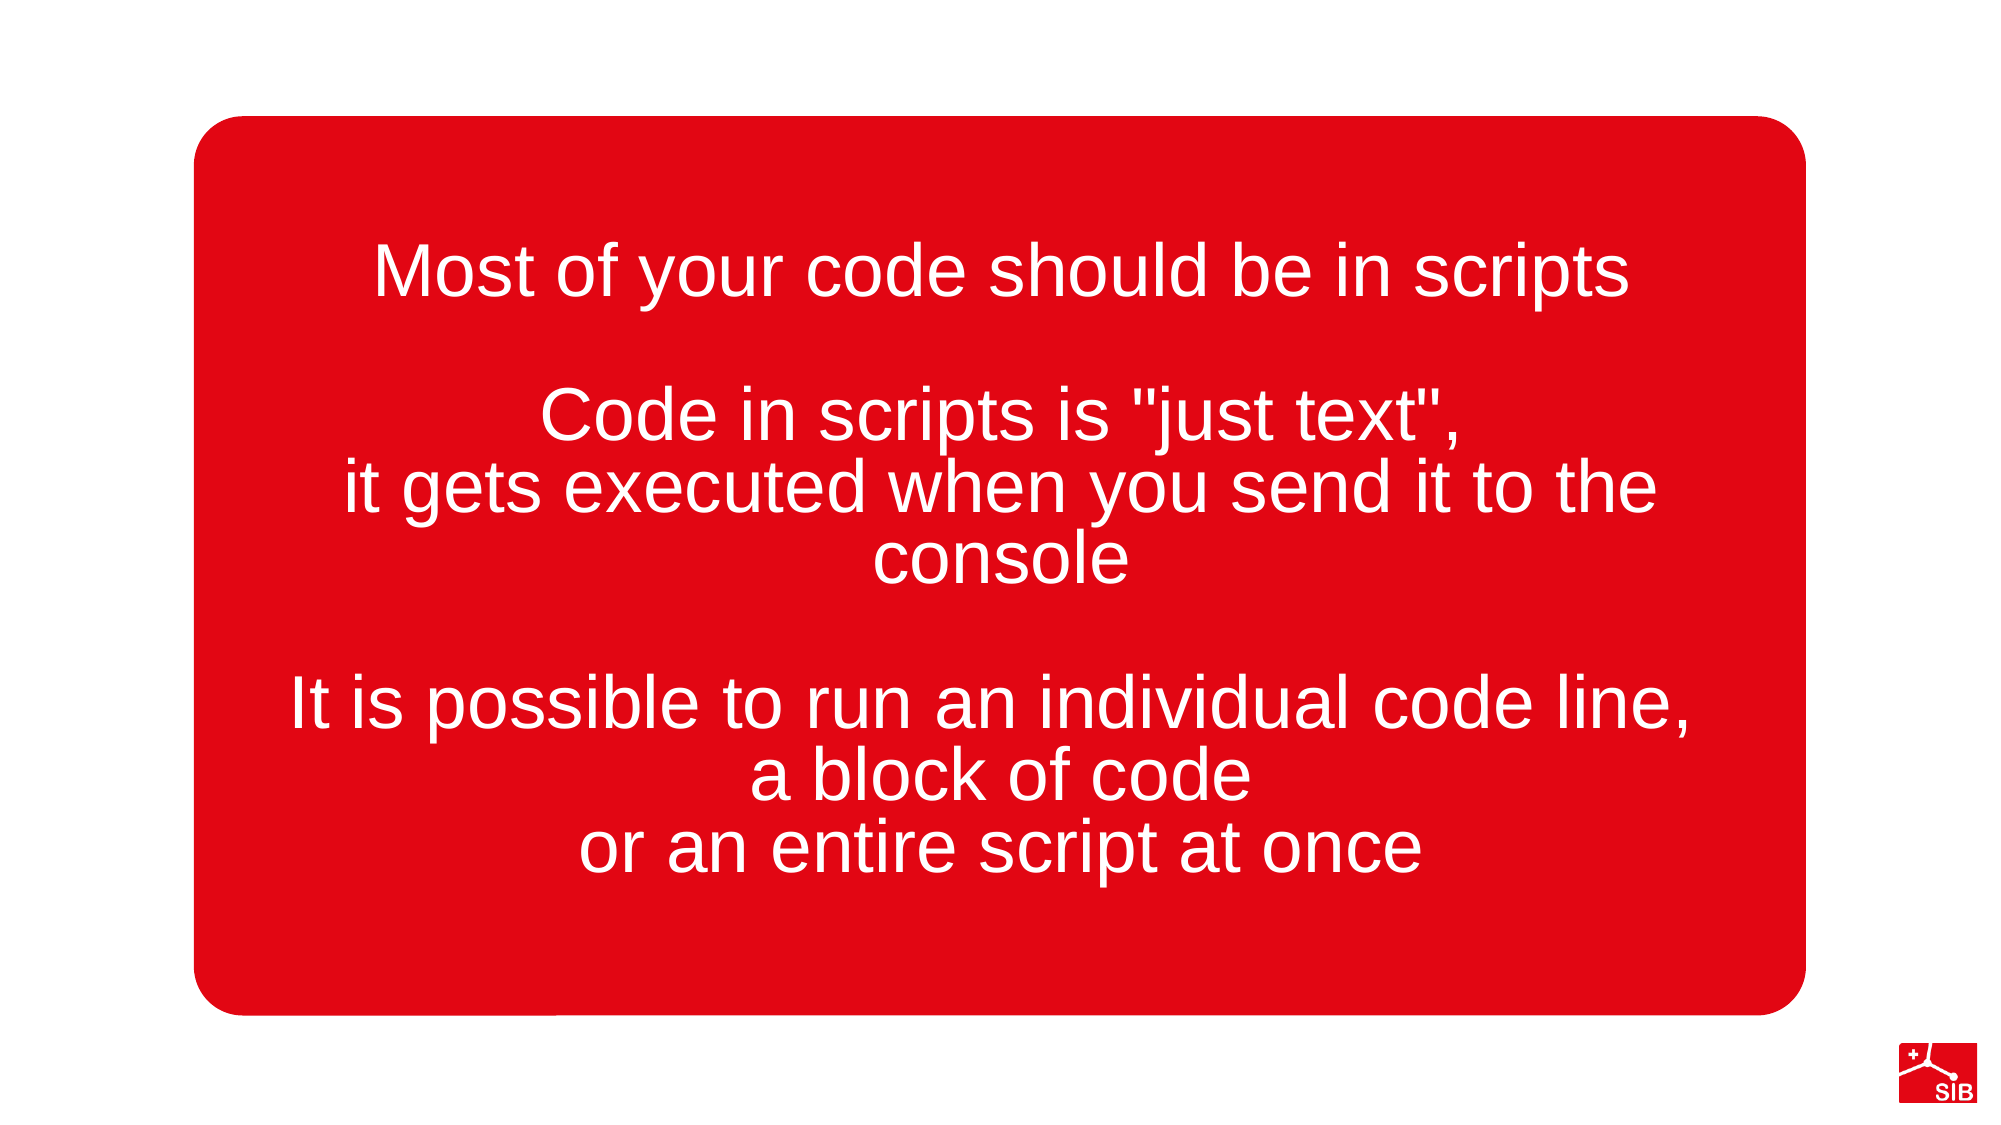

# Most of your code should be in scripts Code in scripts is "just text", it gets executed when you send it to the console It is possible to run an individual code line, a block of code or an entire script at once